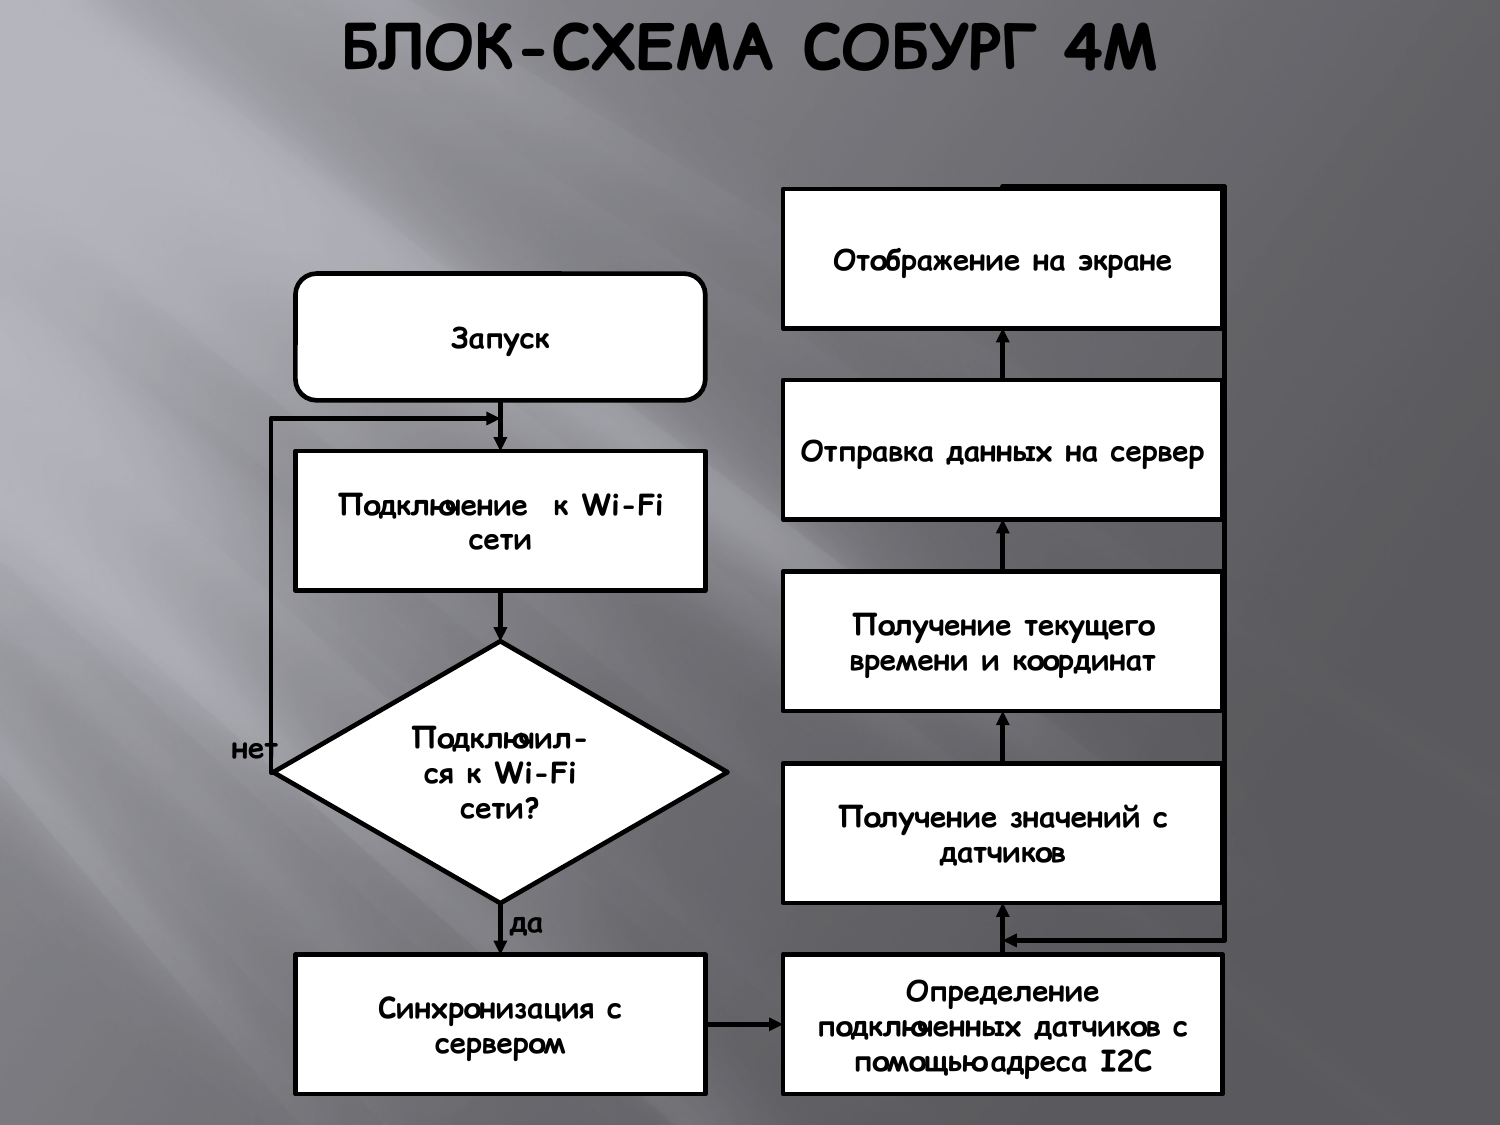

БЛОК-СХЕМА СОБУРГ 4М
Отображение на экране
Запуск
Отправка данных на сервер
Подключение  к Wi-Fi сети
Получение текущего времени и координат
Подключил-ся к Wi-Fi сети?
нет
Получение значений с датчиков
да
Синхронизация с сервером
Определение подключенных датчиков с помощью адреса I2C